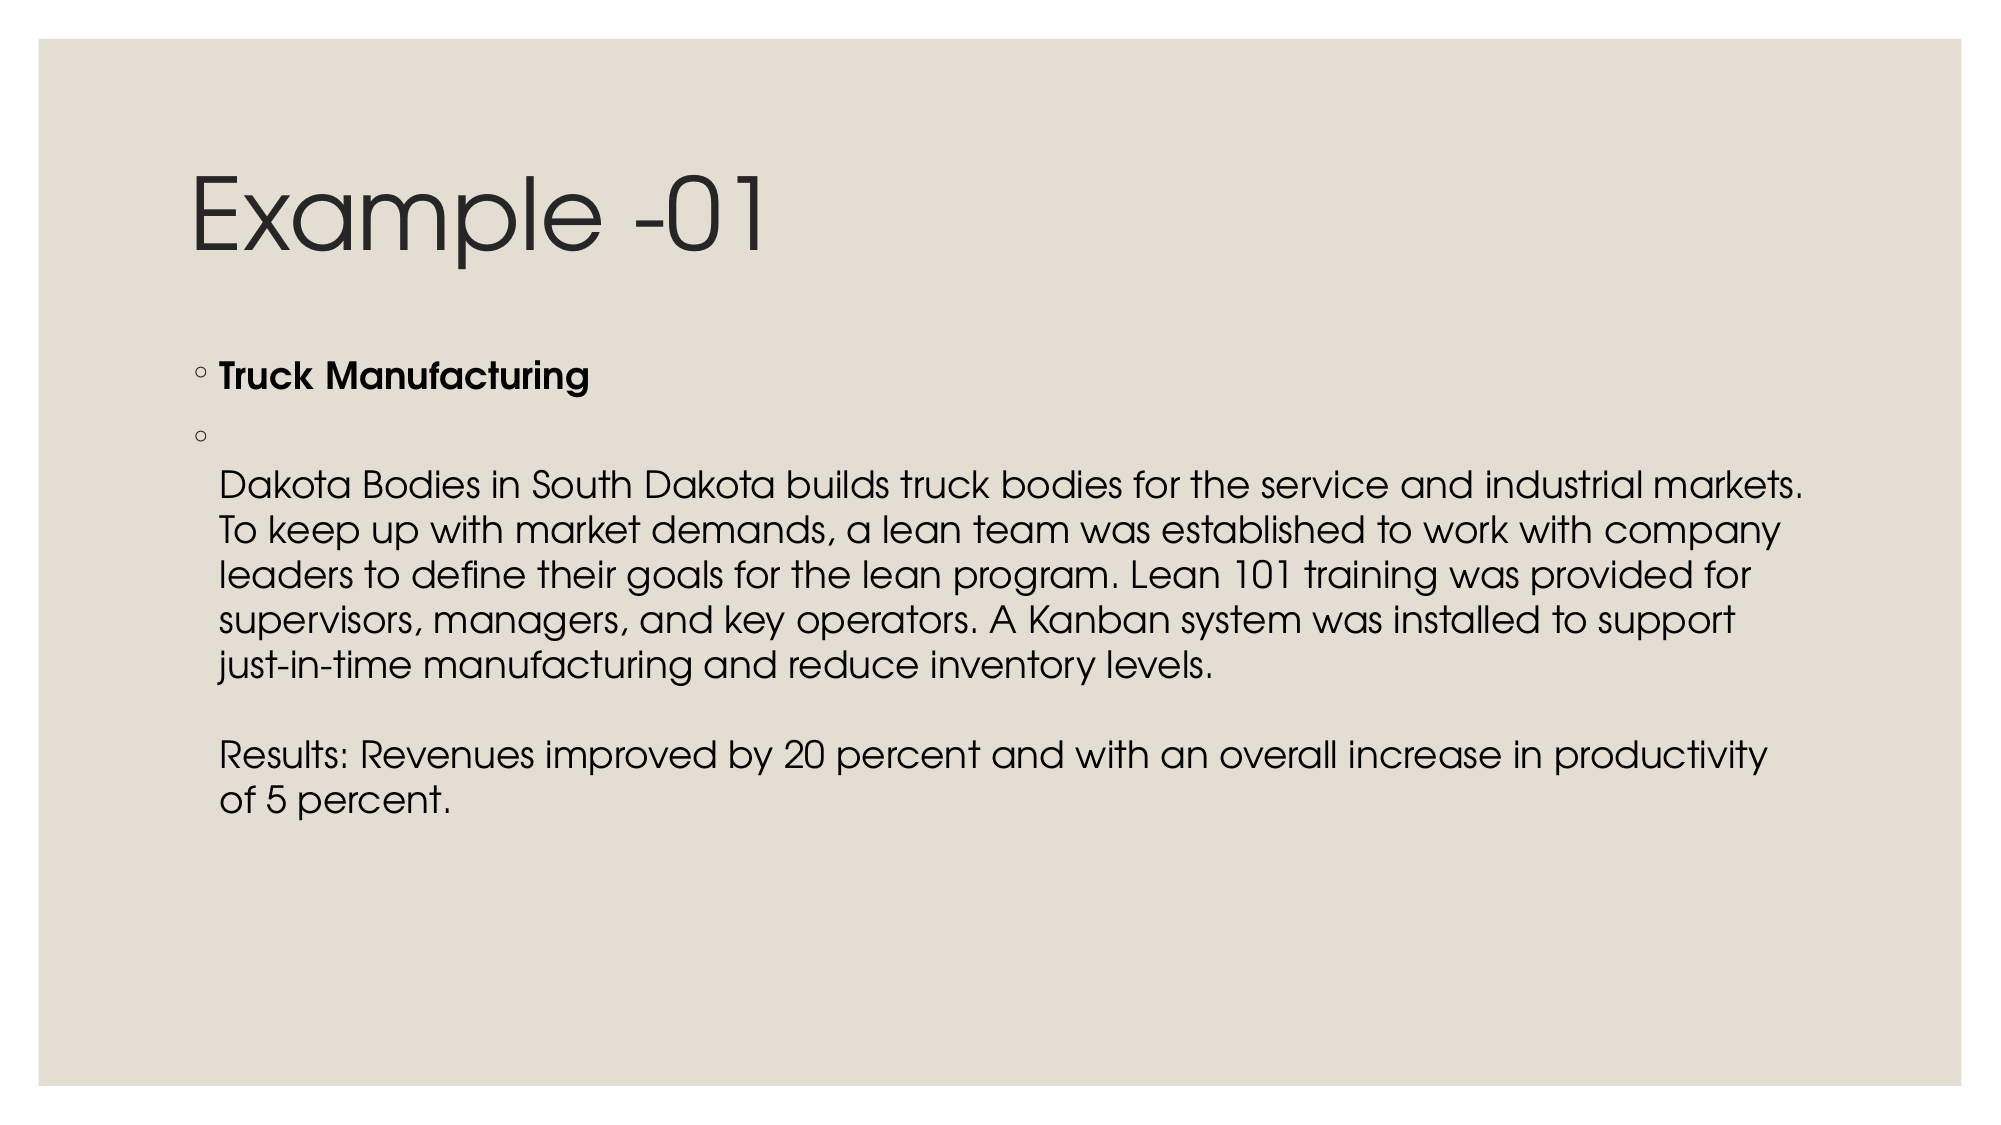

# Example -01
Truck Manufacturing
 
Dakota Bodies in South Dakota builds truck bodies for the service and industrial markets. To keep up with market demands, a lean team was established to work with company leaders to define their goals for the lean program. Lean 101 training was provided for supervisors, managers, and key operators. A Kanban system was installed to support just-in-time manufacturing and reduce inventory levels.
 
Results: Revenues improved by 20 percent and with an overall increase in productivity of 5 percent.